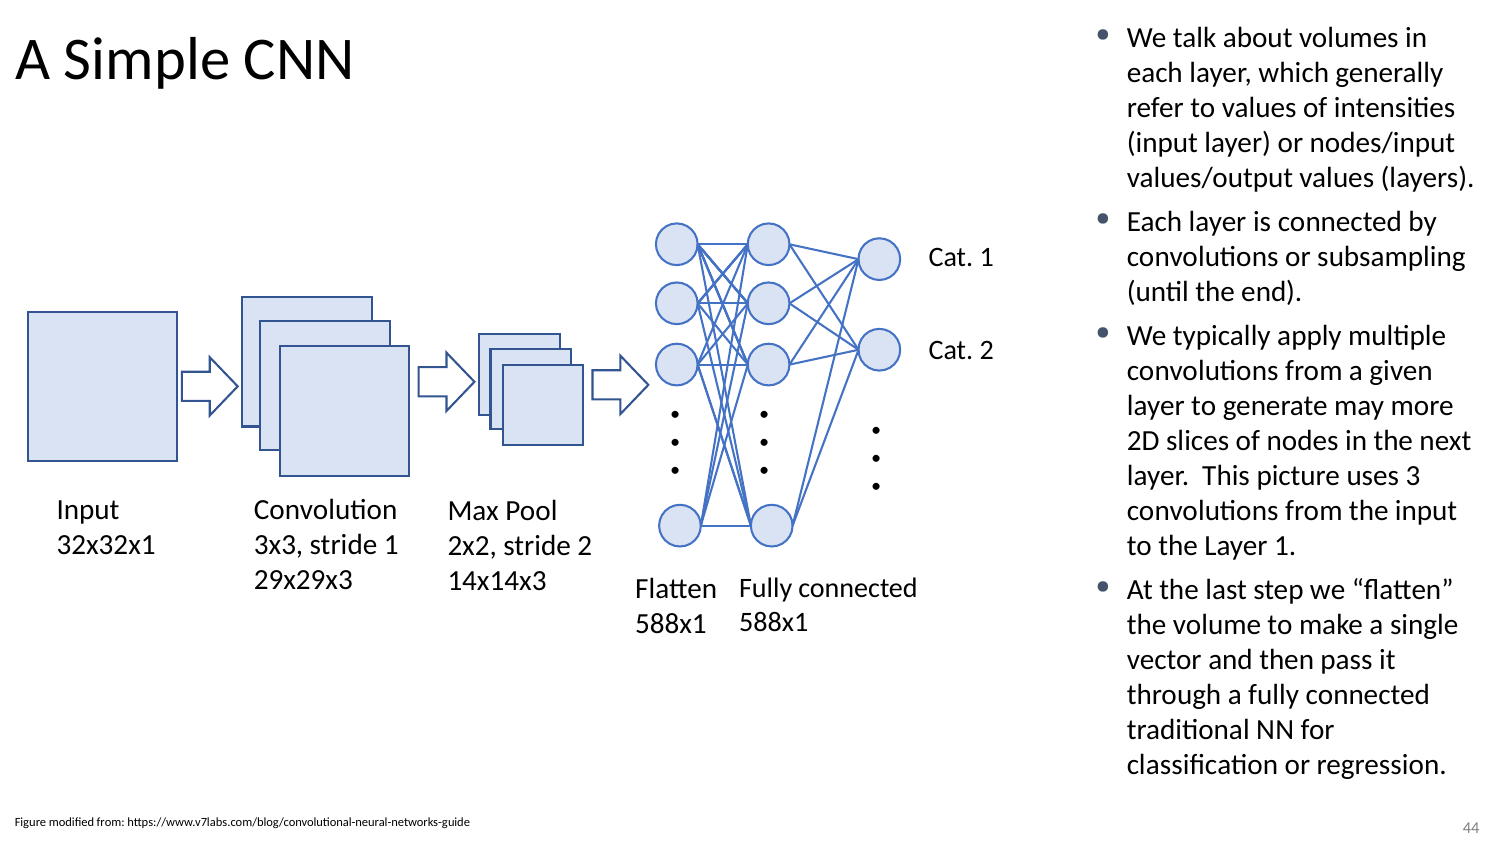

# A Simple CNN
We talk about volumes in each layer, which generally refer to values of intensities (input layer) or nodes/input values/output values (layers).
Each layer is connected by convolutions or subsampling (until the end).
We typically apply multiple convolutions from a given layer to generate may more 2D slices of nodes in the next layer.  This picture uses 3 convolutions from the input to the Layer 1.
At the last step we “flatten” the volume to make a single vector and then pass it through a fully connected traditional NN for classification or regression.

. . .

. . .
Cat. 1

Cat. 2

. . .
Convolution 3x3, stride 1 29x29x3
Input 32x32x1
Max Pool
2x2, stride 2 14x14x3
Fully connected
588x1
Flatten
588x1
Figure modified from: https://www.v7labs.com/blog/convolutional-neural-networks-guide